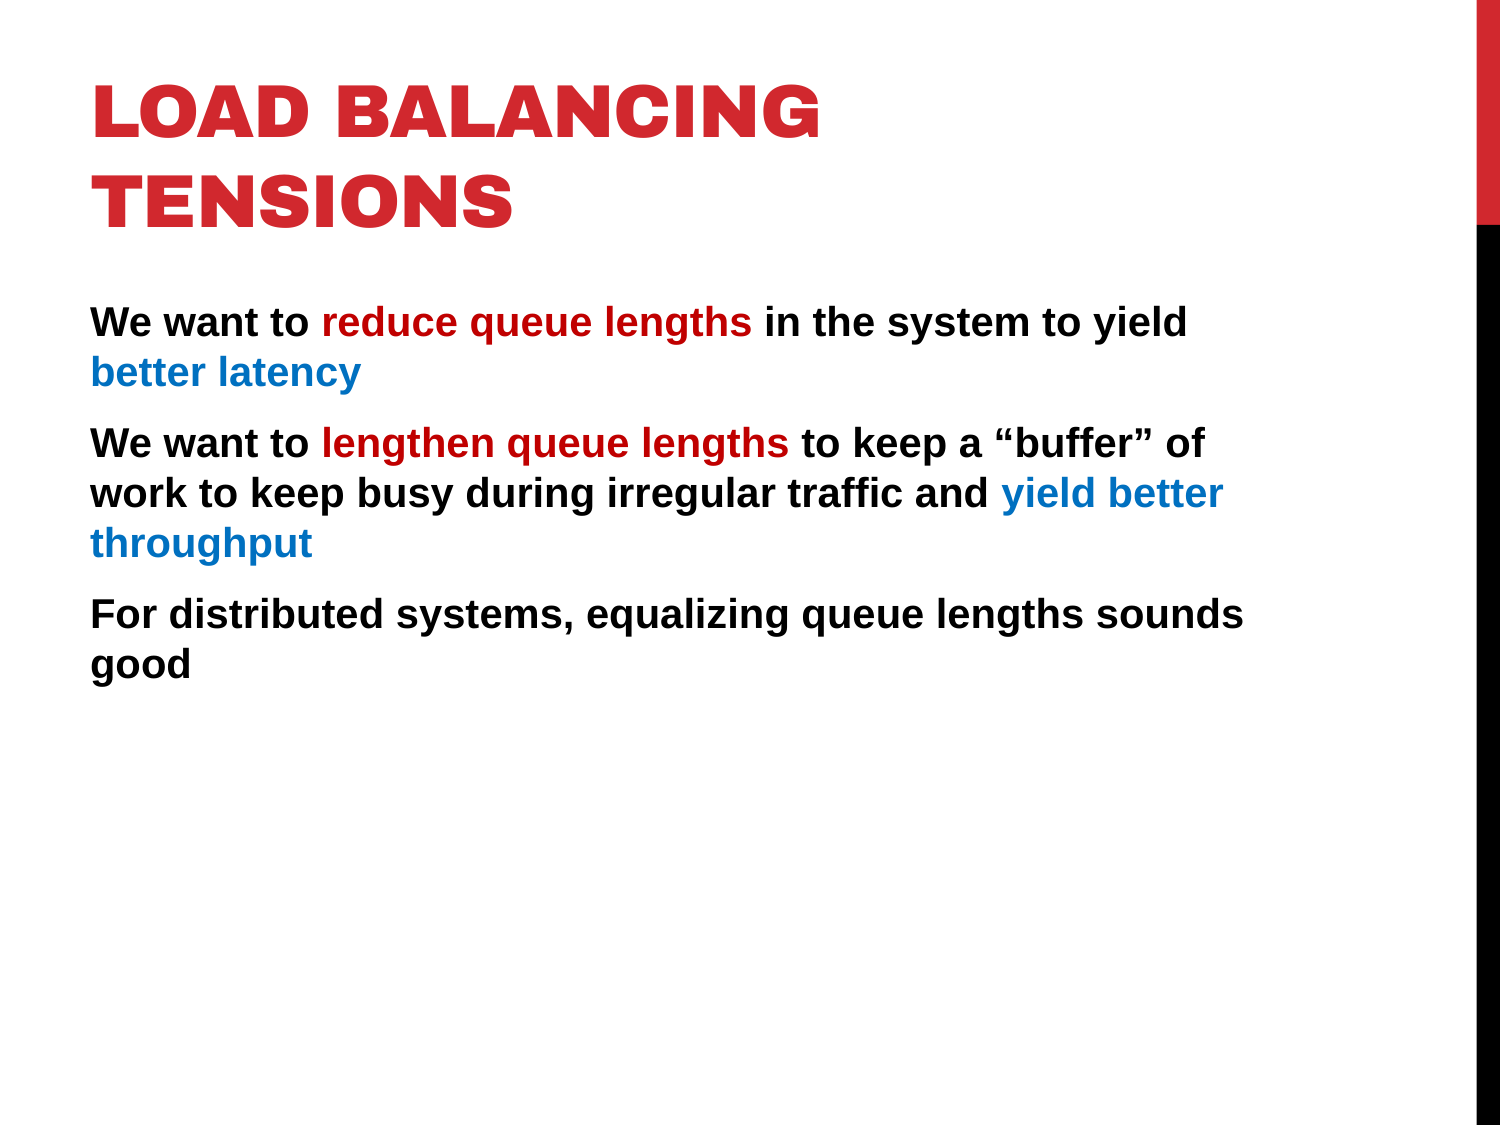

# Load balancing tensions
We want to reduce queue lengths in the system to yield better latency
We want to lengthen queue lengths to keep a “buffer” of work to keep busy during irregular traffic and yield better throughput
For distributed systems, equalizing queue lengths sounds good